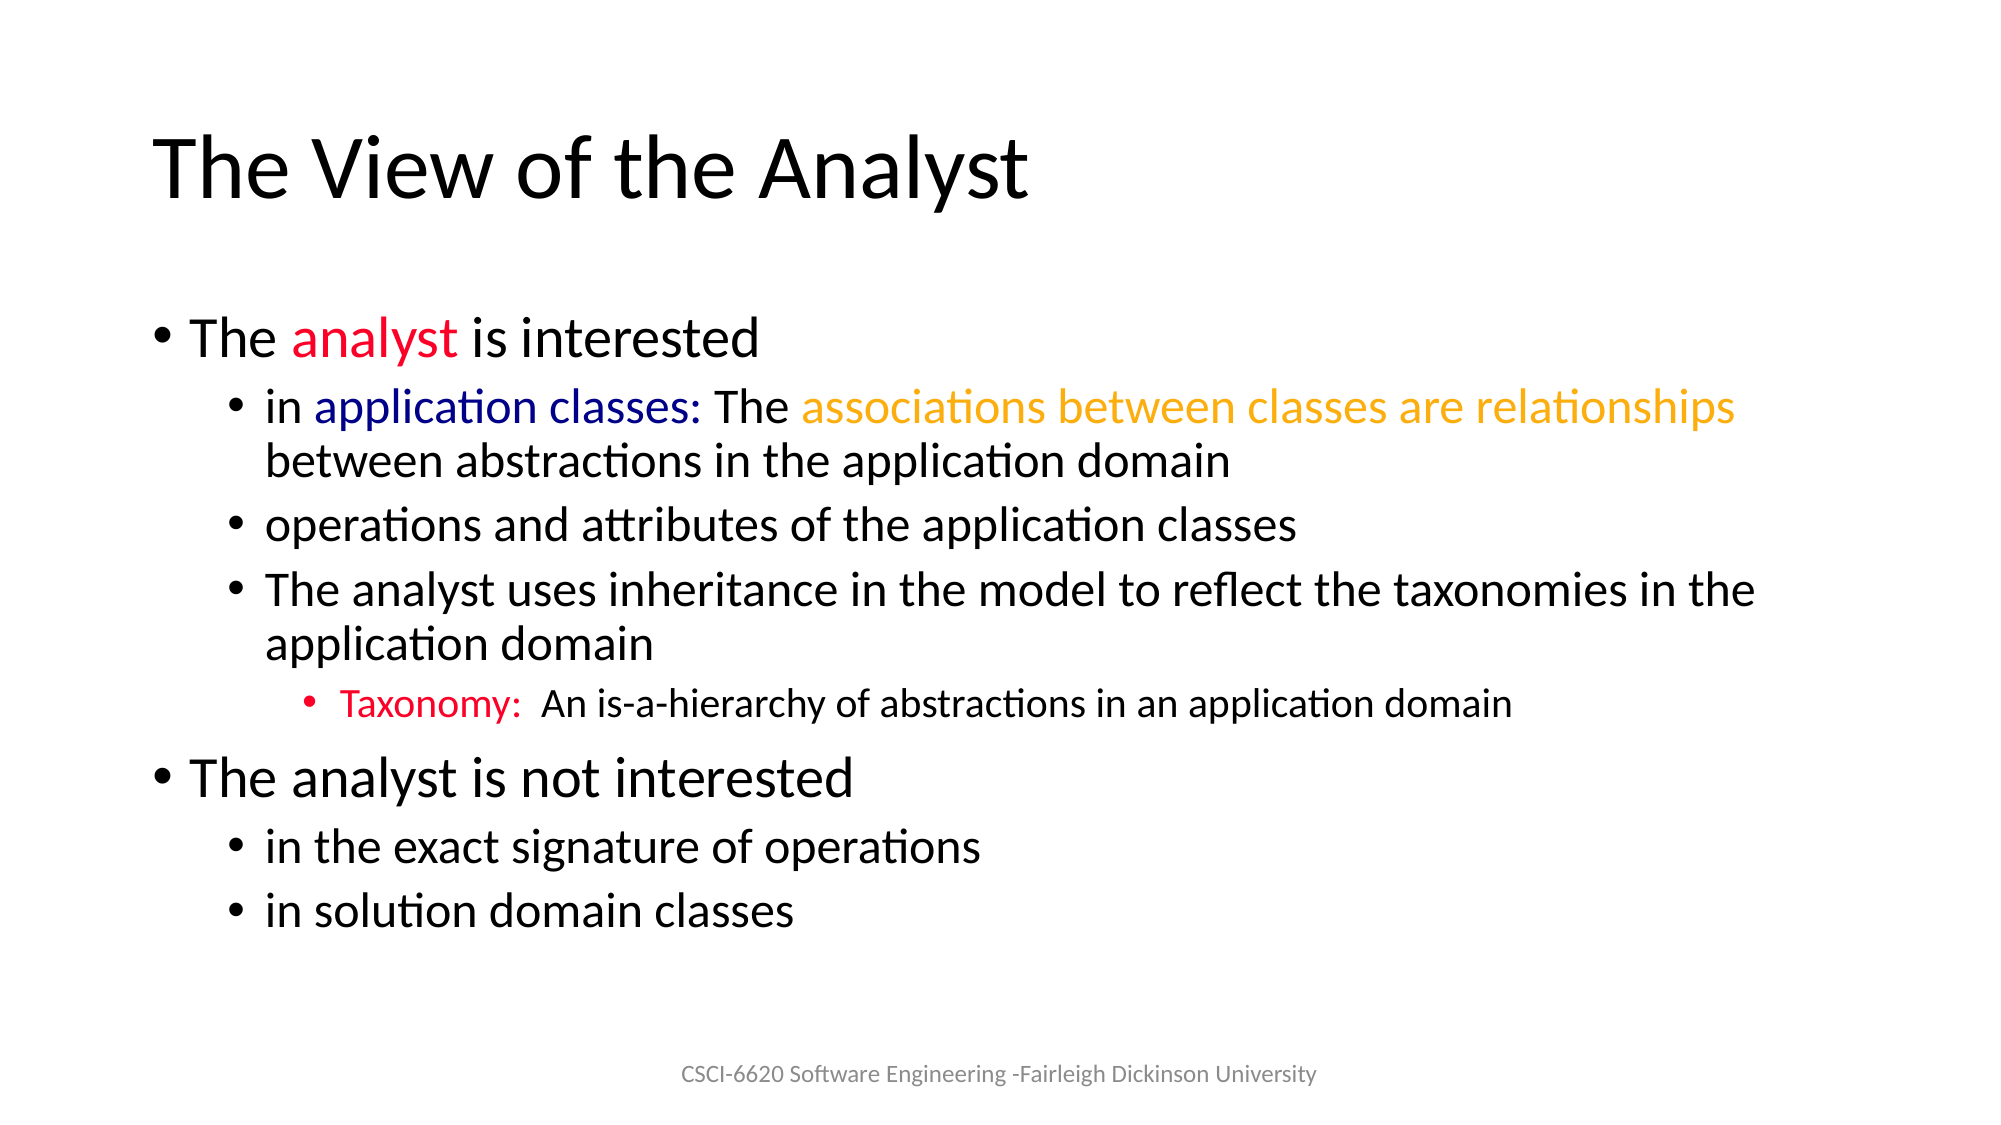

# The View of the Analyst
The analyst is interested
in application classes: The associations between classes are relationships between abstractions in the application domain
operations and attributes of the application classes
The analyst uses inheritance in the model to reflect the taxonomies in the application domain
Taxonomy:  An is-a-hierarchy of abstractions in an application domain
The analyst is not interested
in the exact signature of operations
in solution domain classes

CSCI-6620 Software Engineering -Fairleigh Dickinson University